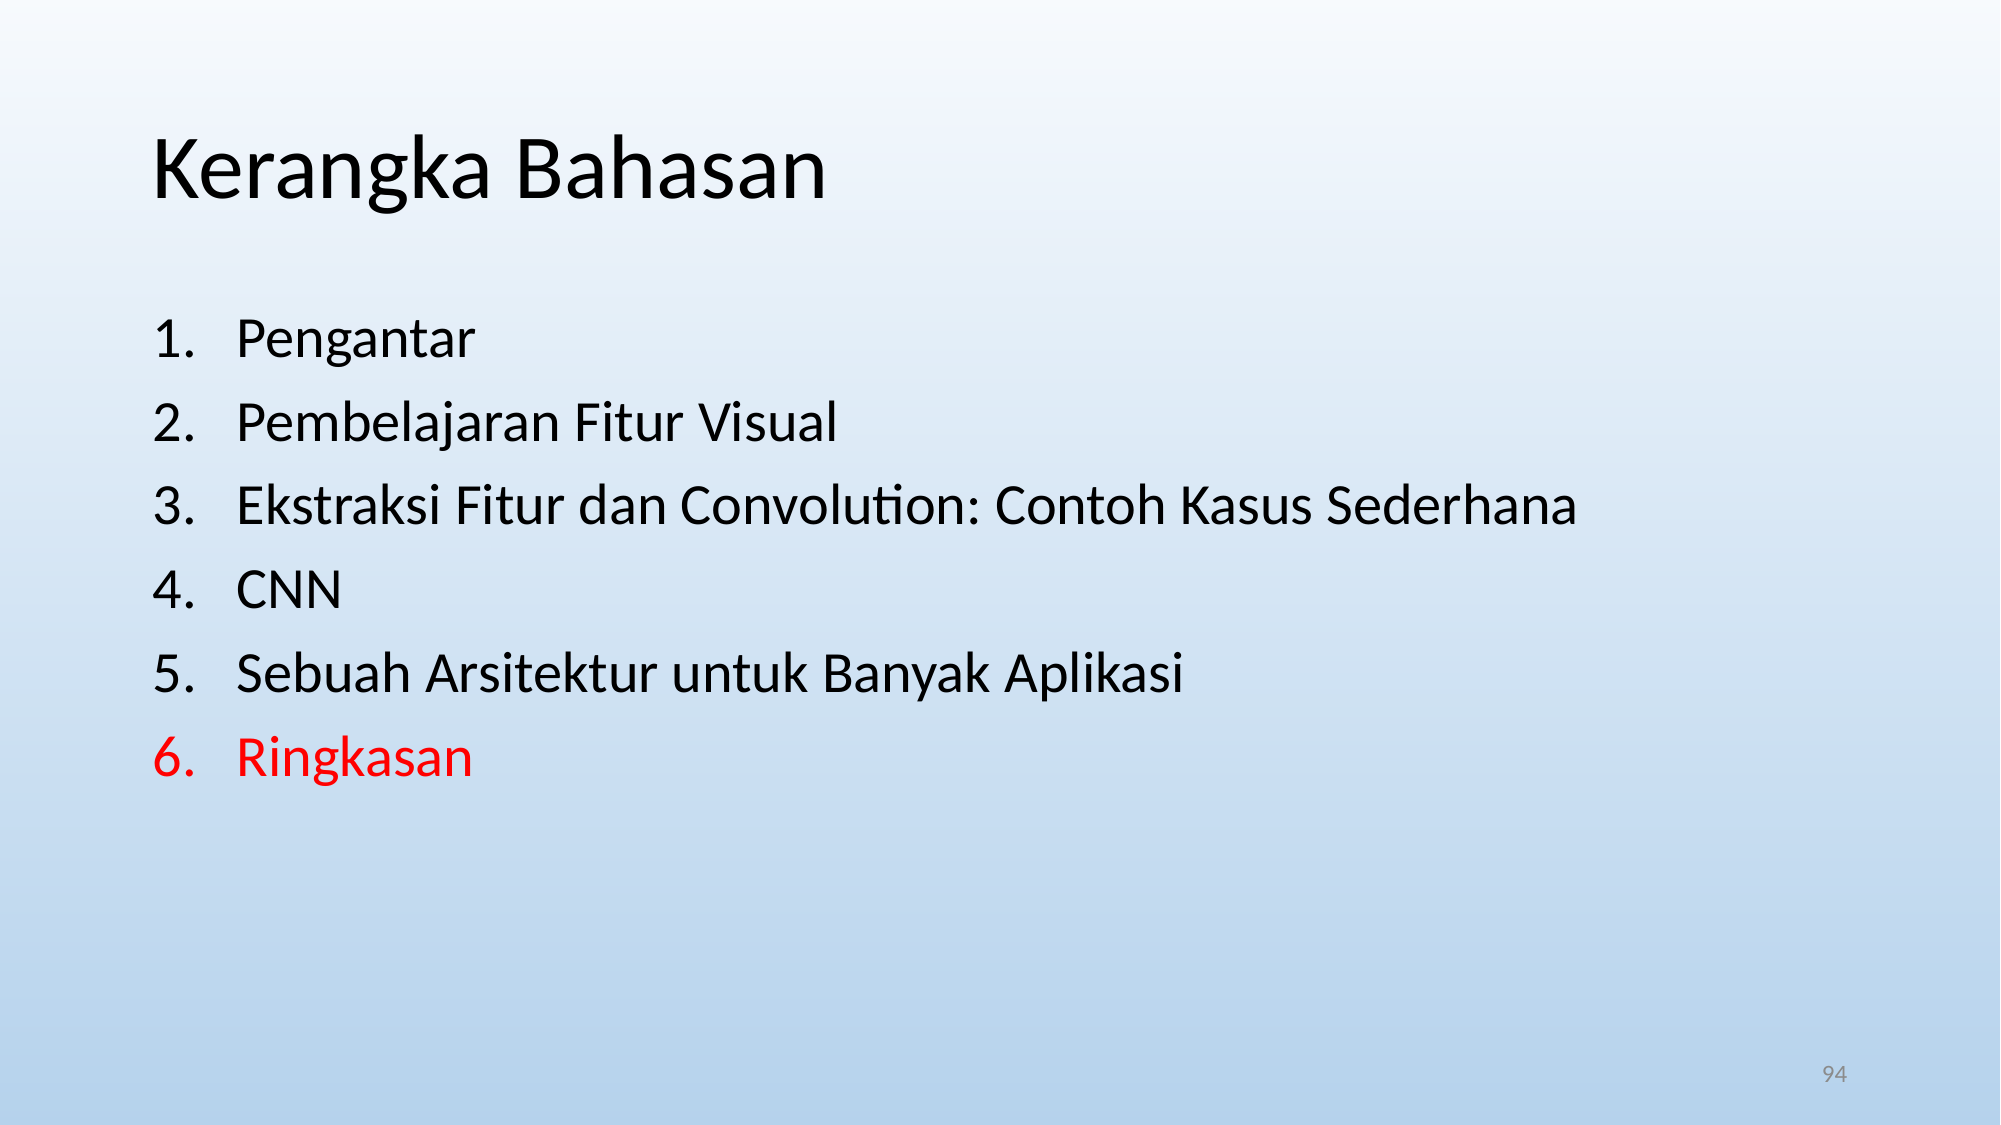

# Kerangka Bahasan
Pengantar
Pembelajaran Fitur Visual
Ekstraksi Fitur dan Convolution: Contoh Kasus Sederhana
CNN
Sebuah Arsitektur untuk Banyak Aplikasi
Ringkasan

94